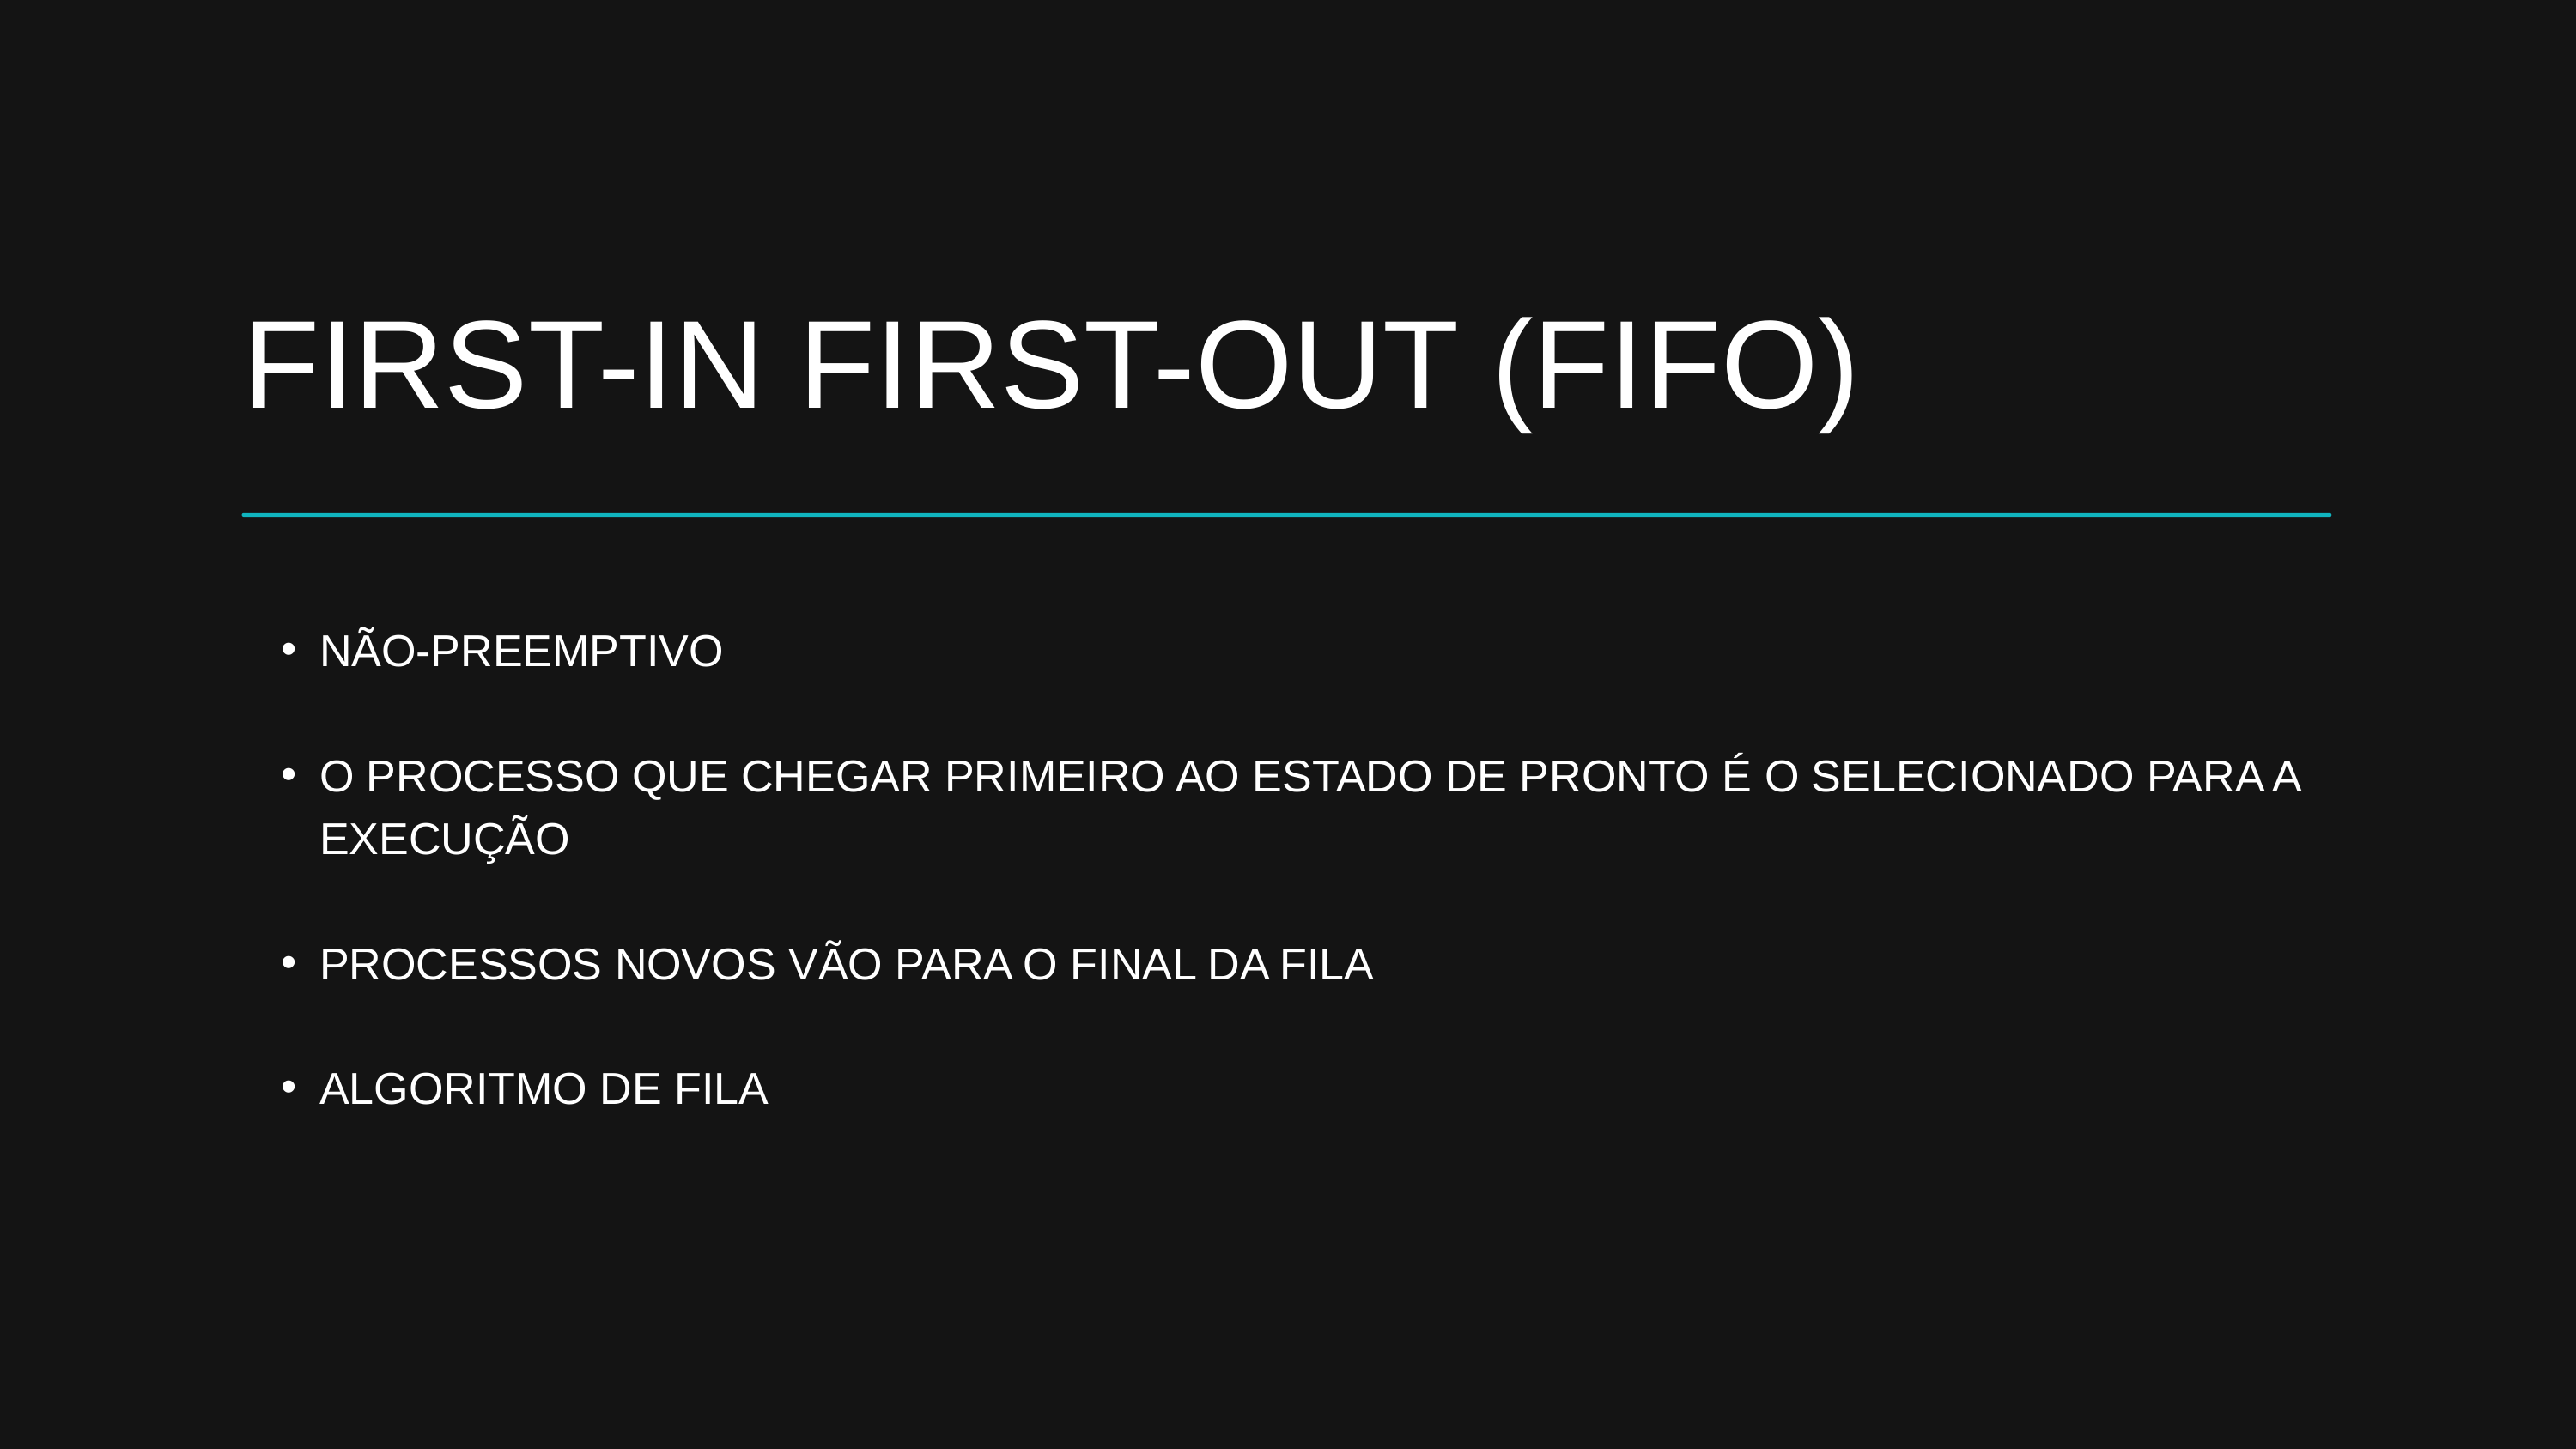

FIRST-IN FIRST-OUT (FIFO)

NÃO-PREEMPTIVO

O PROCESSO QUE CHEGAR PRIMEIRO AO ESTADO DE PRONTO É O SELECIONADO PARA A EXECUÇÃO

PROCESSOS NOVOS VÃO PARA O FINAL DA FILA

ALGORITMO DE FILA